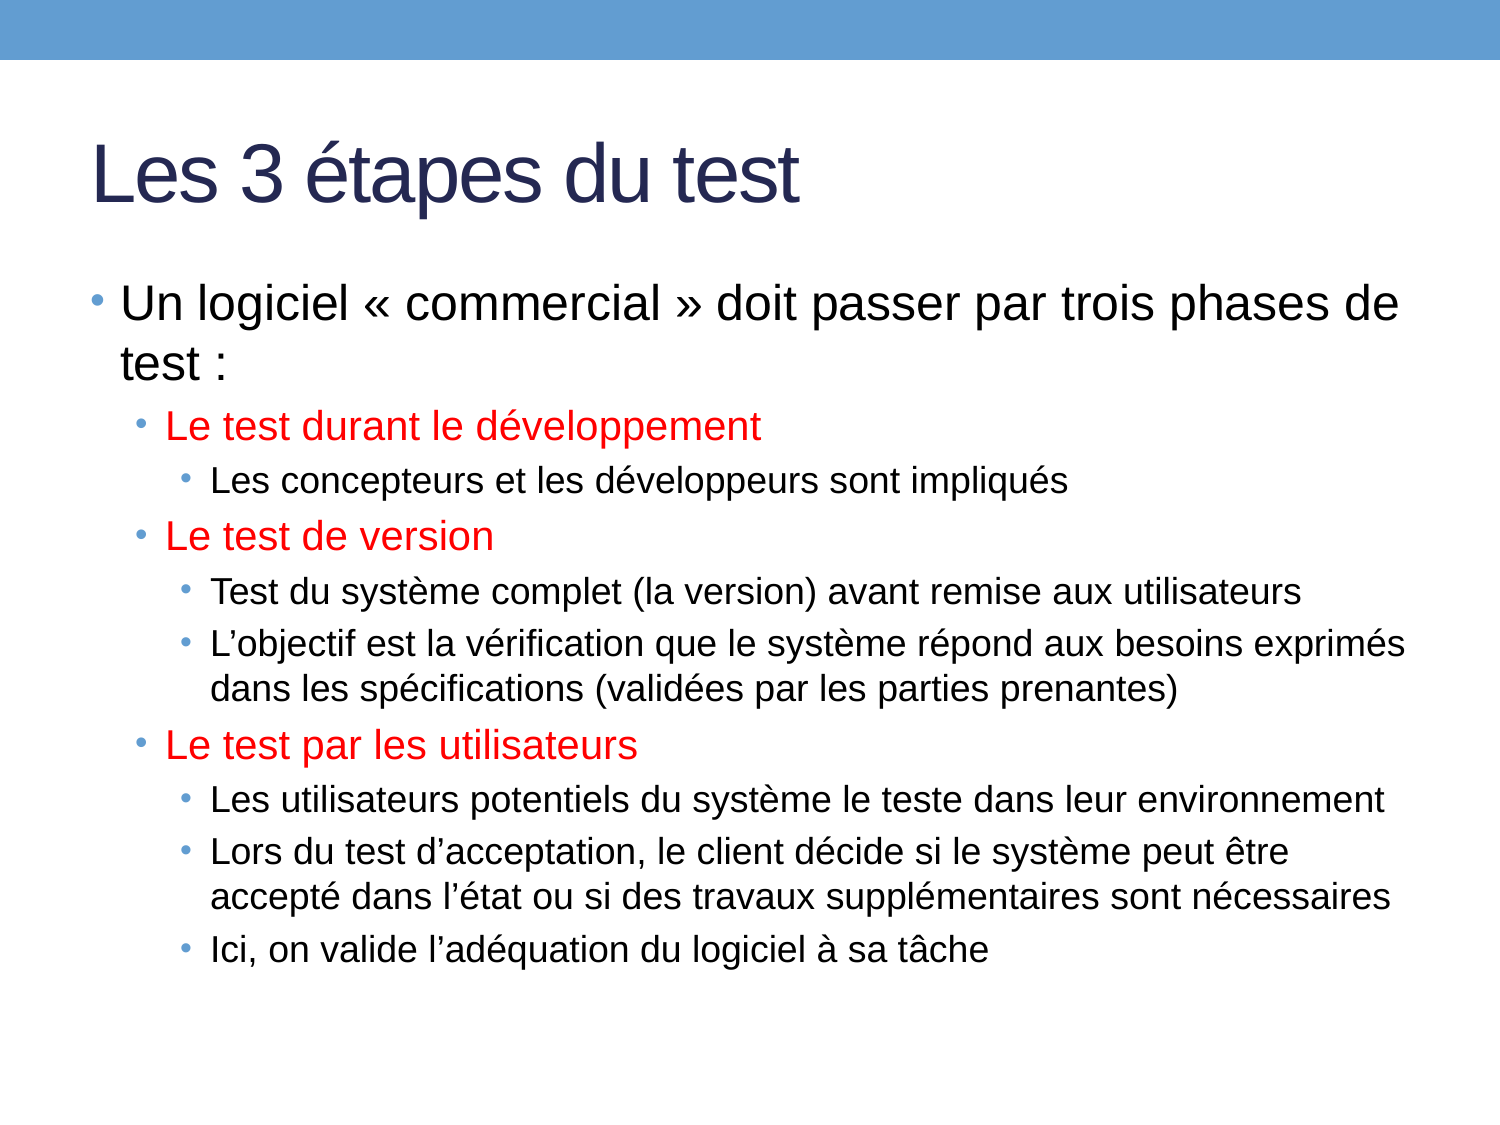

# Les 3 étapes du test
Un logiciel « commercial » doit passer par trois phases de test :
Le test durant le développement
Les concepteurs et les développeurs sont impliqués
Le test de version
Test du système complet (la version) avant remise aux utilisateurs
L’objectif est la vérification que le système répond aux besoins exprimés dans les spécifications (validées par les parties prenantes)
Le test par les utilisateurs
Les utilisateurs potentiels du système le teste dans leur environnement
Lors du test d’acceptation, le client décide si le système peut être accepté dans l’état ou si des travaux supplémentaires sont nécessaires
Ici, on valide l’adéquation du logiciel à sa tâche